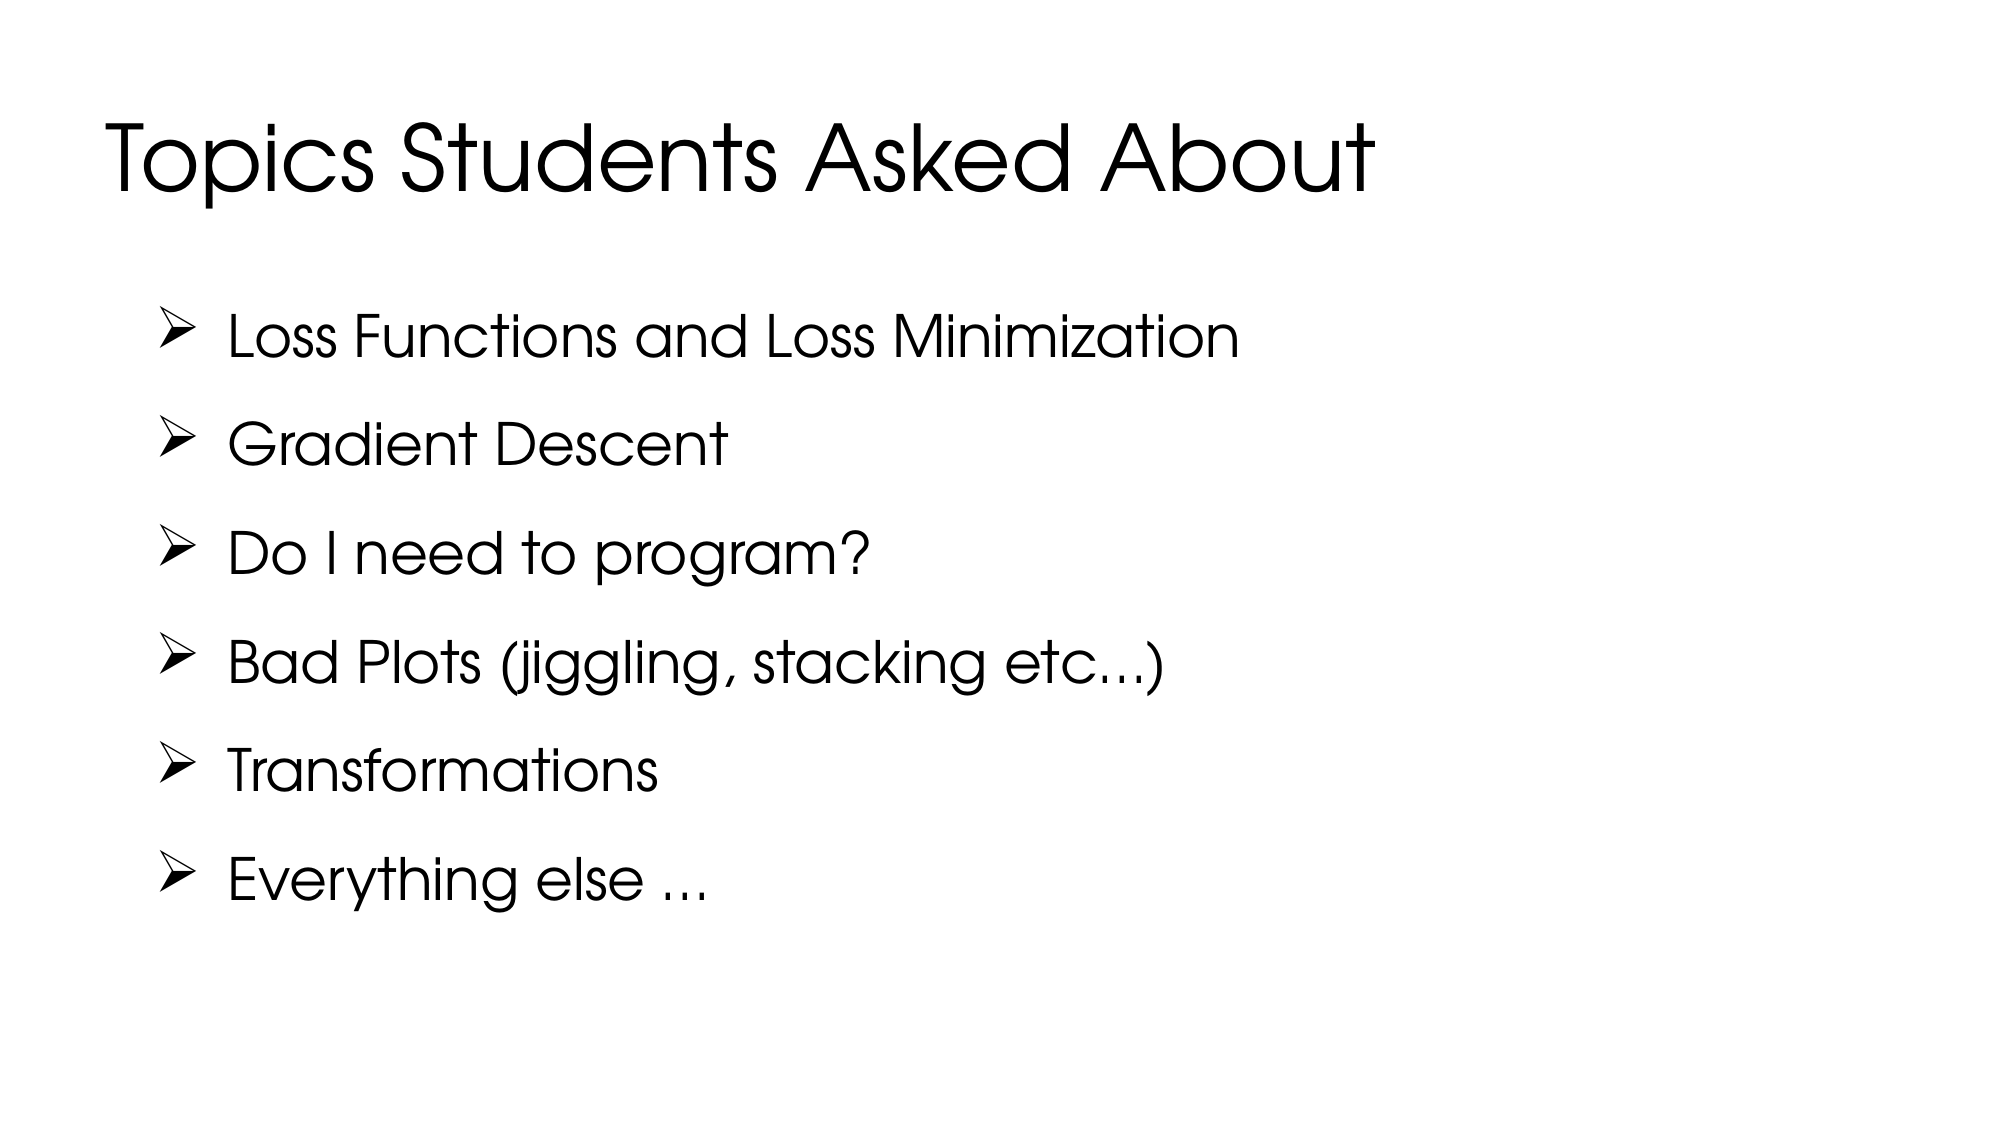

# Topics Students Asked About
Loss Functions and Loss Minimization
Gradient Descent
Do I need to program?
Bad Plots (jiggling, stacking etc…)
Transformations
Everything else …